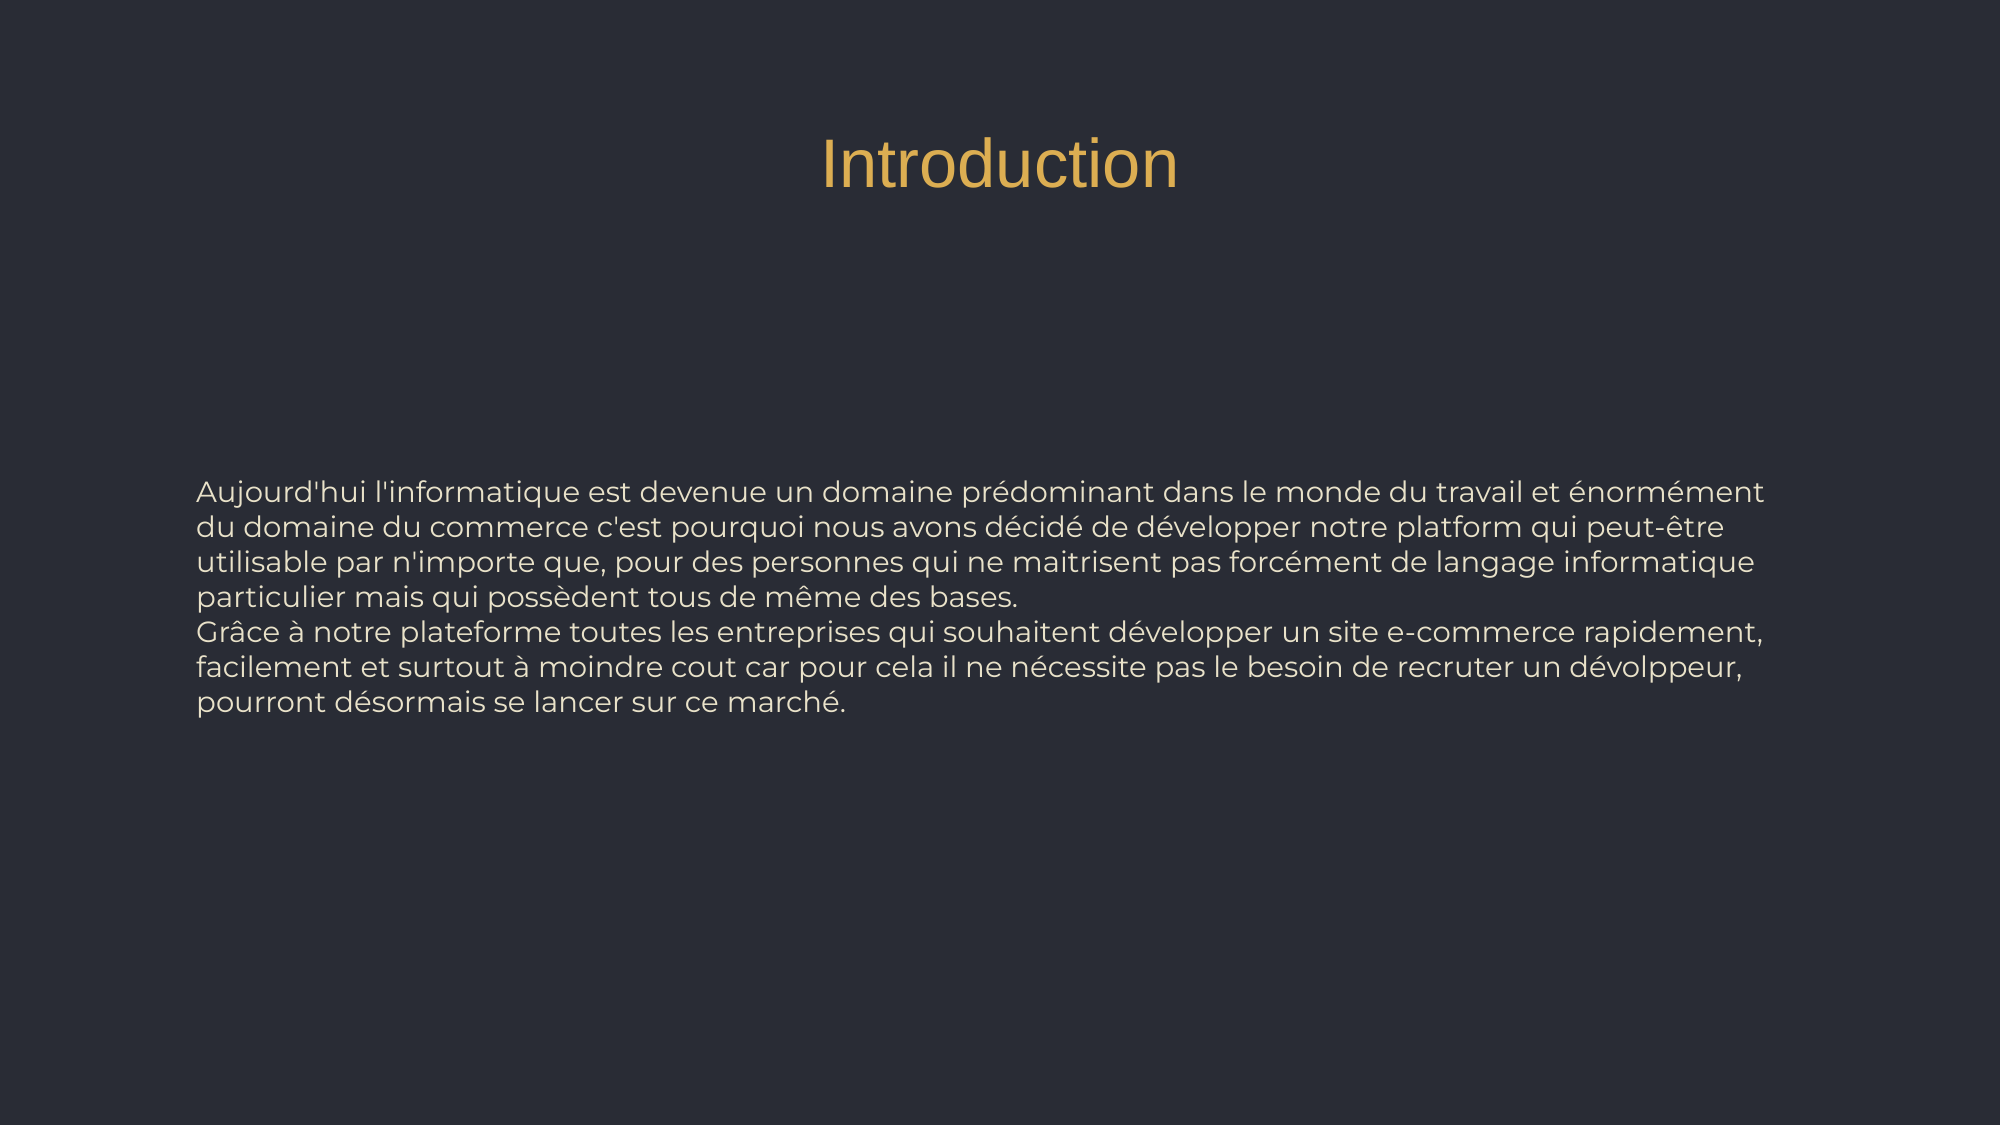

# Introduction
Aujourd'hui l'informatique est devenue un domaine prédominant dans le monde du travail et énormément du domaine du commerce c'est pourquoi nous avons décidé de développer notre platform qui peut-être utilisable par n'importe que, pour des personnes qui ne maitrisent pas forcément de langage informatique particulier mais qui possèdent tous de même des bases.
Grâce à notre plateforme toutes les entreprises qui souhaitent développer un site e-commerce rapidement, facilement et surtout à moindre cout car pour cela il ne nécessite pas le besoin de recruter un dévolppeur, pourront désormais se lancer sur ce marché.